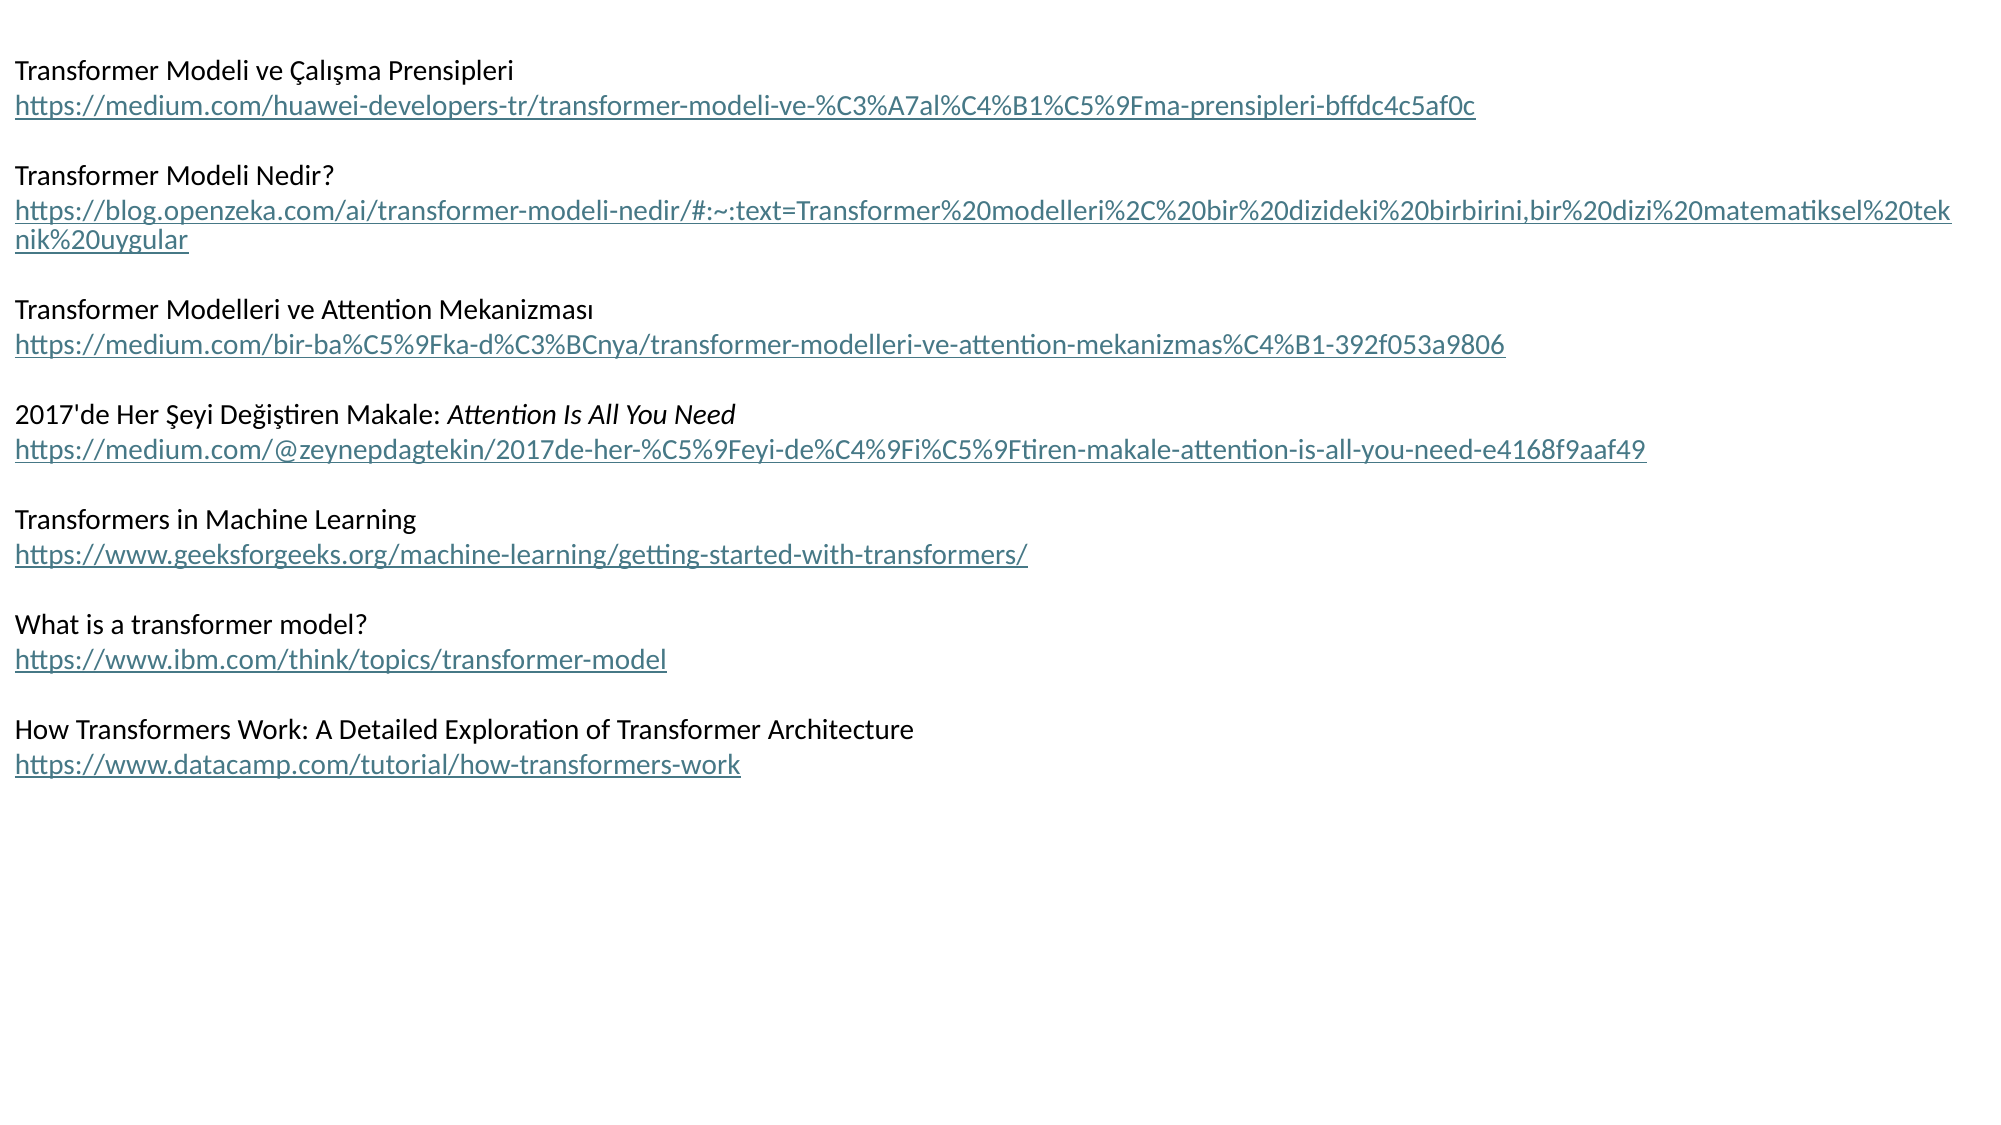

Transformer Modeli ve Çalışma Prensipleri
https://medium.com/huawei-developers-tr/transformer-modeli-ve-%C3%A7al%C4%B1%C5%9Fma-prensipleri-bffdc4c5af0c

Transformer Modeli Nedir?
https://blog.openzeka.com/ai/transformer-modeli-nedir/#:~:text=Transformer%20modelleri%2C%20bir%20dizideki%20birbirini,bir%20dizi%20matematiksel%20teknik%20uygular

Transformer Modelleri ve Attention Mekanizması
https://medium.com/bir-ba%C5%9Fka-d%C3%BCnya/transformer-modelleri-ve-attention-mekanizmas%C4%B1-392f053a9806

2017'de Her Şeyi Değiştiren Makale: Attention Is All You Need
https://medium.com/@zeynepdagtekin/2017de-her-%C5%9Feyi-de%C4%9Fi%C5%9Ftiren-makale-attention-is-all-you-need-e4168f9aaf49

Transformers in Machine Learning
https://www.geeksforgeeks.org/machine-learning/getting-started-with-transformers/

What is a transformer model?
https://www.ibm.com/think/topics/transformer-model

How Transformers Work: A Detailed Exploration of Transformer Architecture
https://www.datacamp.com/tutorial/how-transformers-work